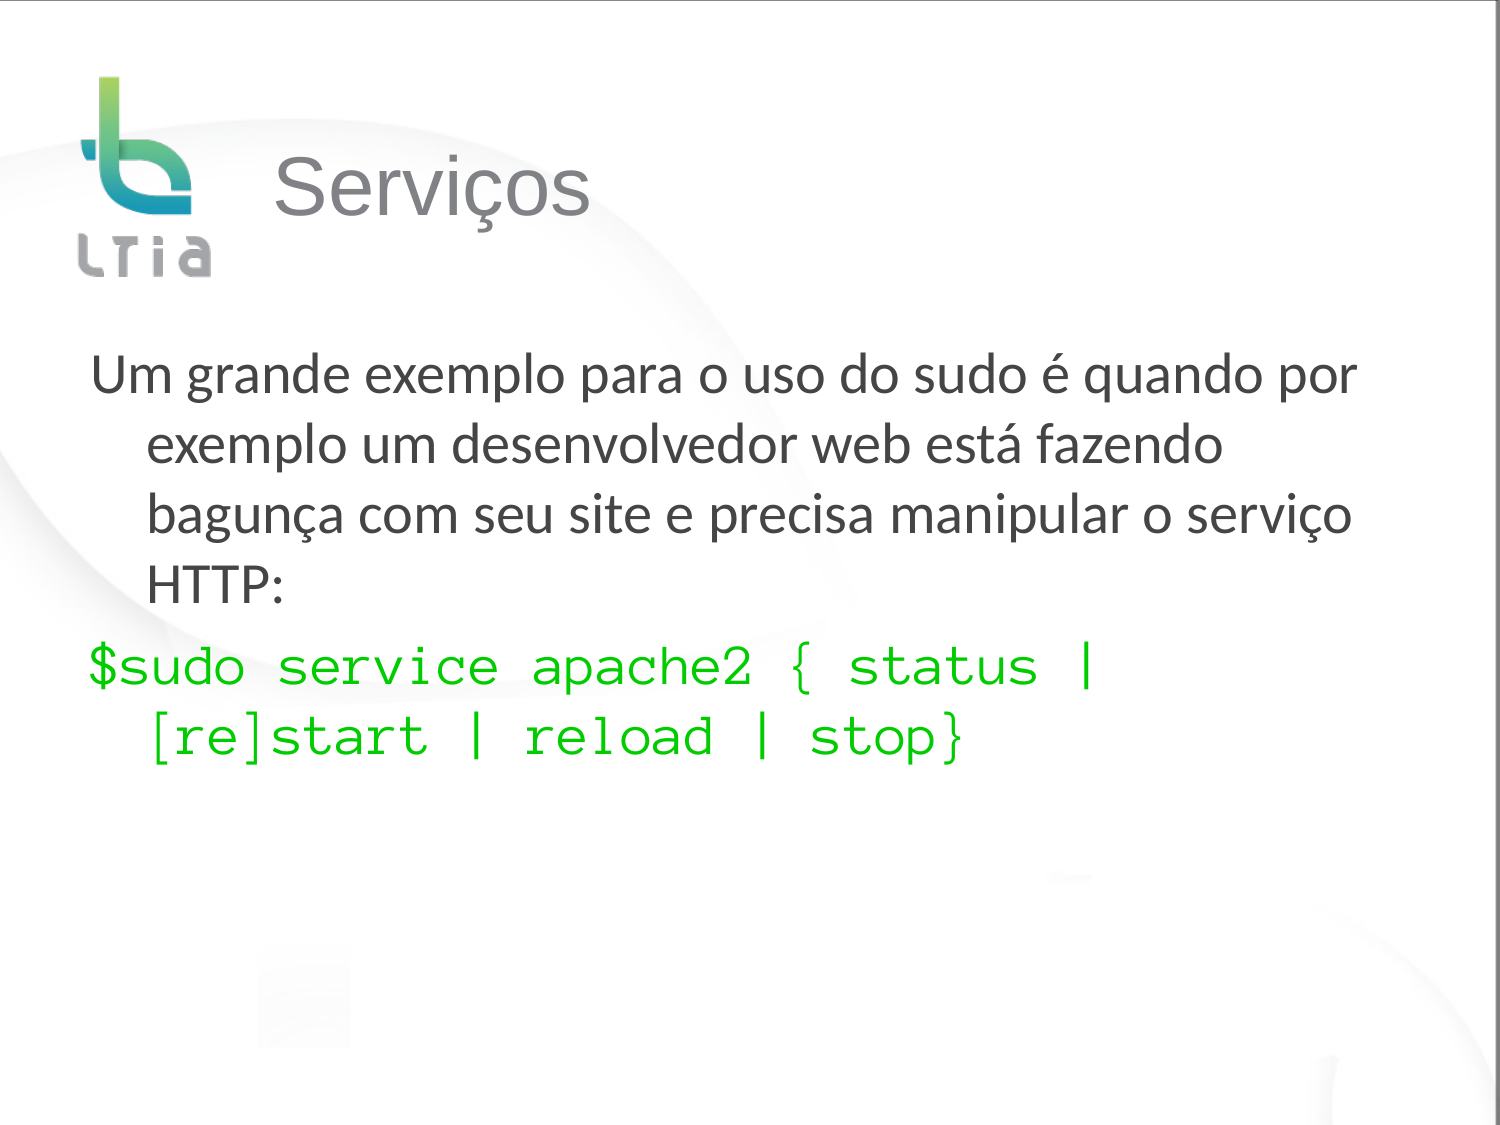

# Serviços
Um grande exemplo para o uso do sudo é quando por exemplo um desenvolvedor web está fazendo bagunça com seu site e precisa manipular o serviço HTTP:
$sudo service apache2 { status | [re]start | reload | stop}